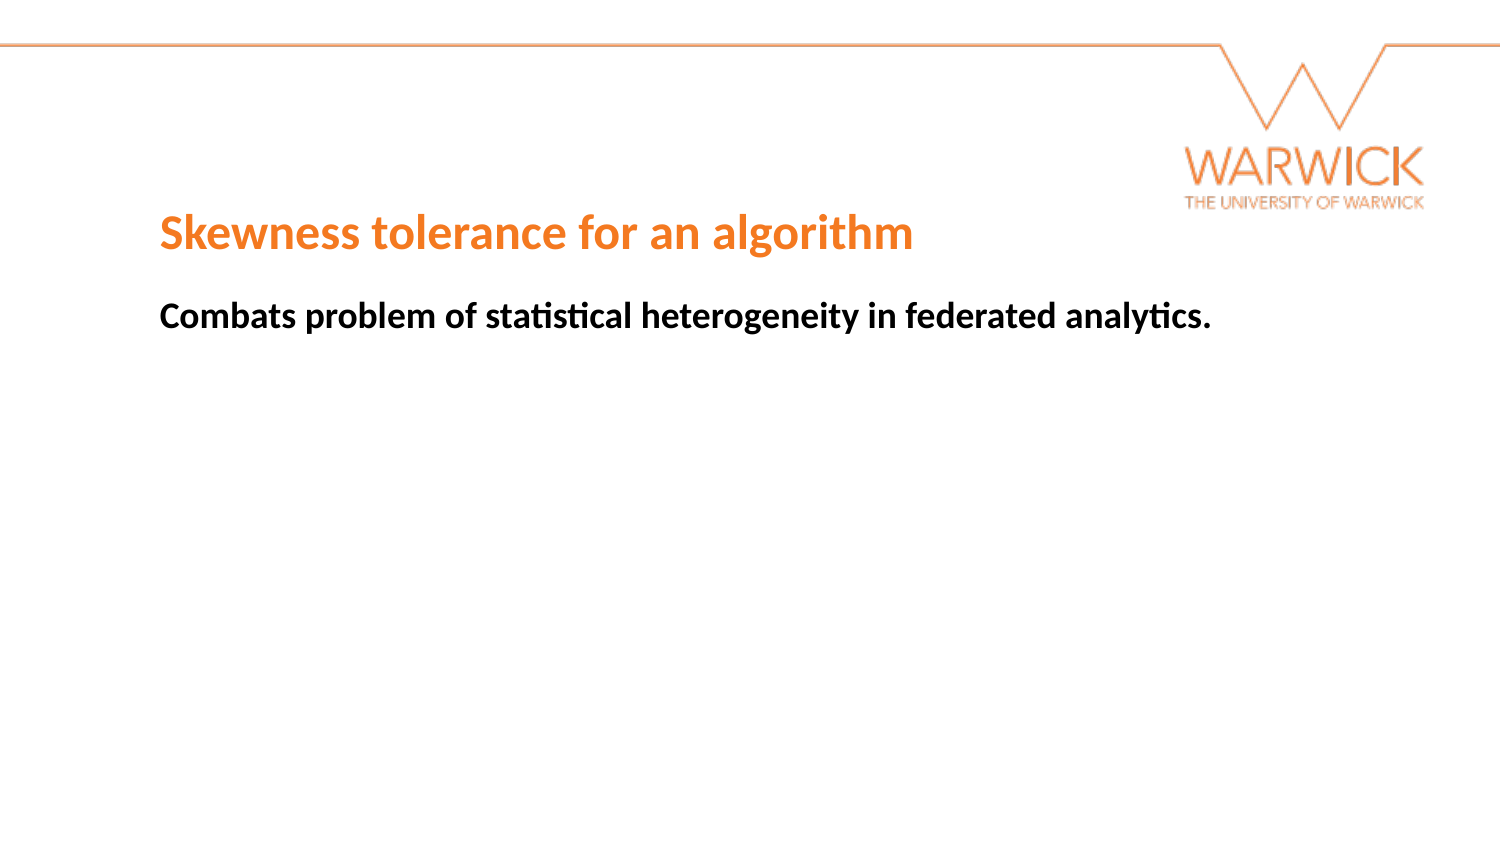

Skewness tolerance for an algorithm

Combats problem of statistical heterogeneity in federated analytics.